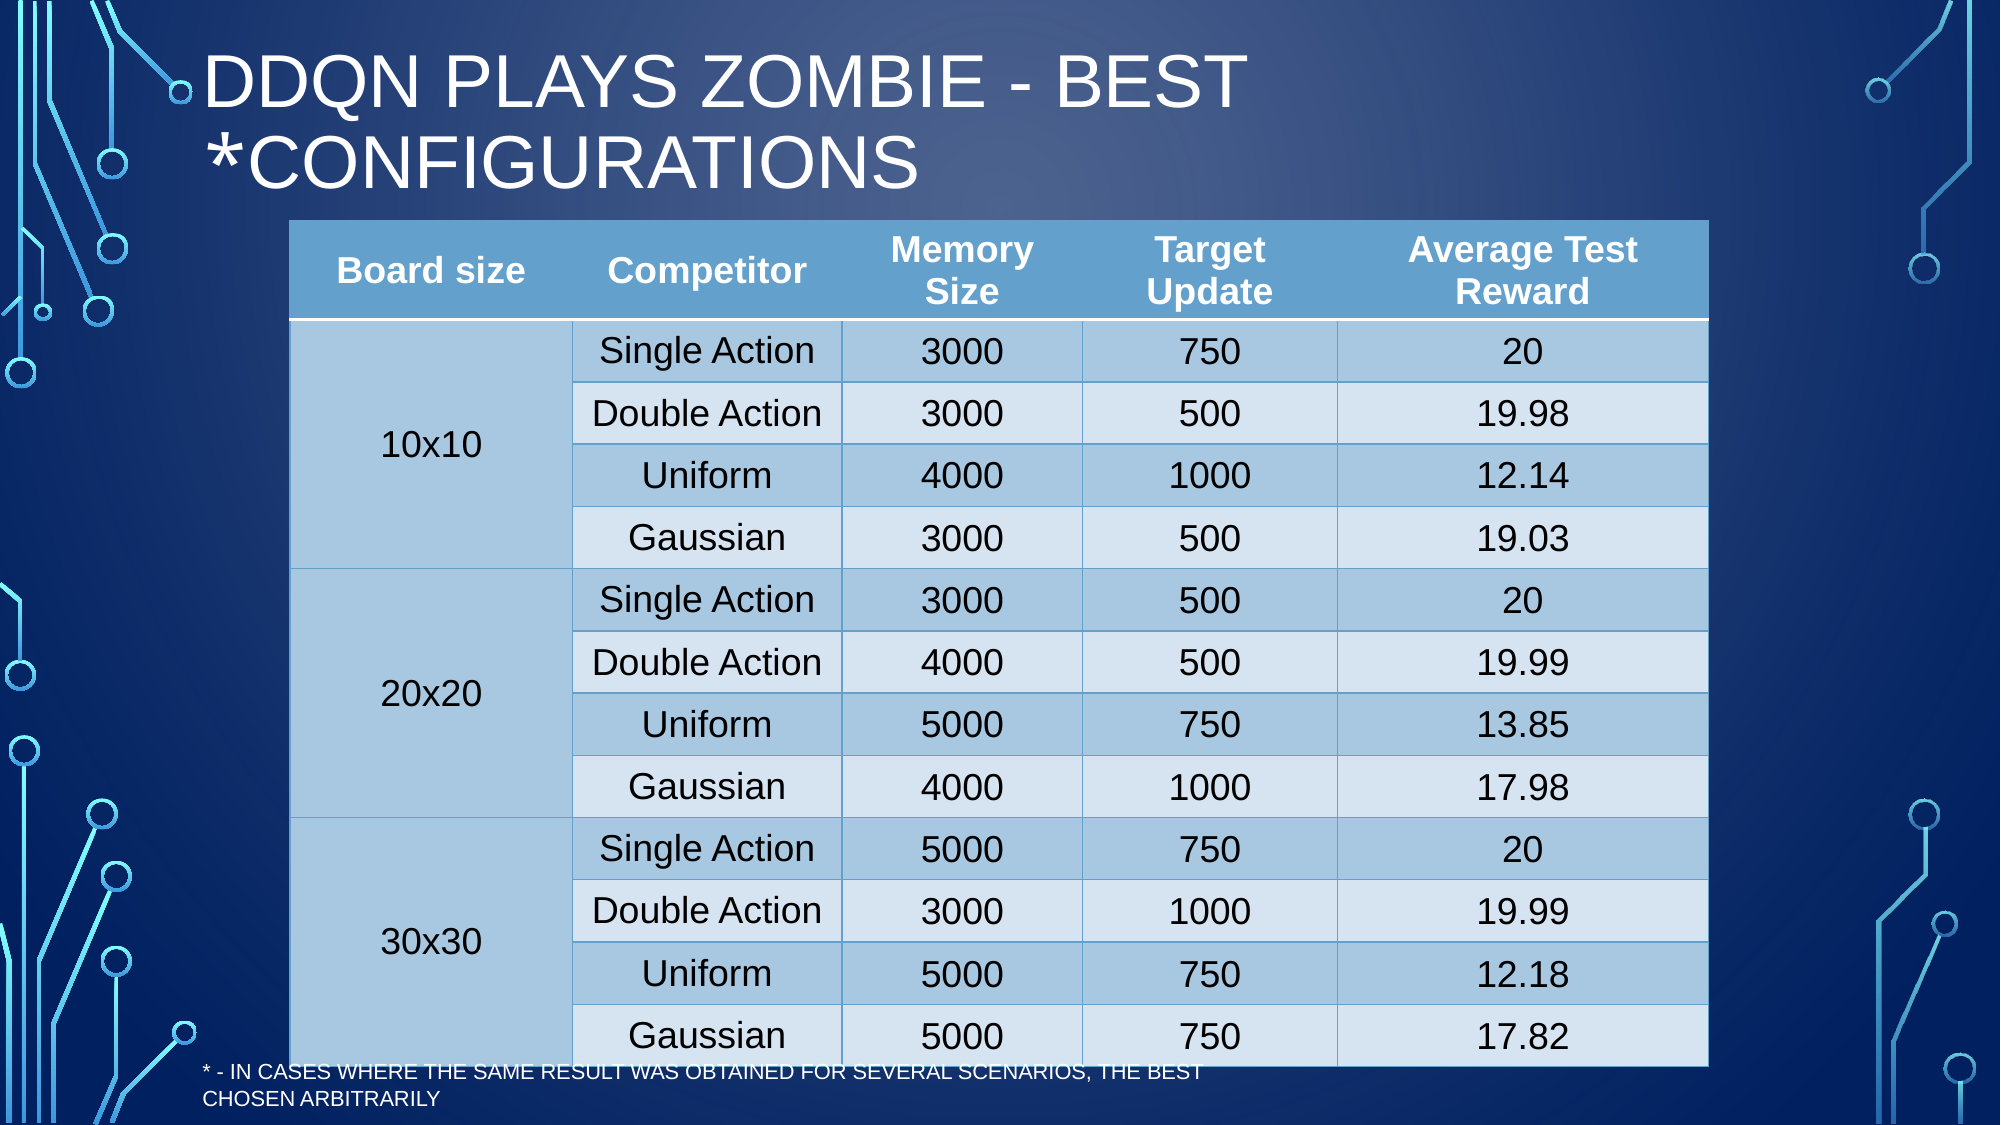

# DDQN plays zombie - Best configurations*
| Board size | Competitor | Memory Size | Target Update | Average Test Reward |
| --- | --- | --- | --- | --- |
| 10x10 | Single Action | 3000 | 750 | 20 |
|  | Double Action | 3000 | 500 | 19.98 |
|  | Uniform | 4000 | 1000 | 12.14 |
|  | Gaussian | 3000 | 500 | 19.03 |
| 20x20 | Single Action | 3000 | 500 | 20 |
|  | Double Action | 4000 | 500 | 19.99 |
|  | Uniform | 5000 | 750 | 13.85 |
|  | Gaussian | 4000 | 1000 | 17.98 |
| 30x30 | Single Action | 5000 | 750 | 20 |
|  | Double Action | 3000 | 1000 | 19.99 |
|  | Uniform | 5000 | 750 | 12.18 |
|  | Gaussian | 5000 | 750 | 17.82 |
* - In cases where the same result was obtained for several scenarios, the best chosen arbitrarily